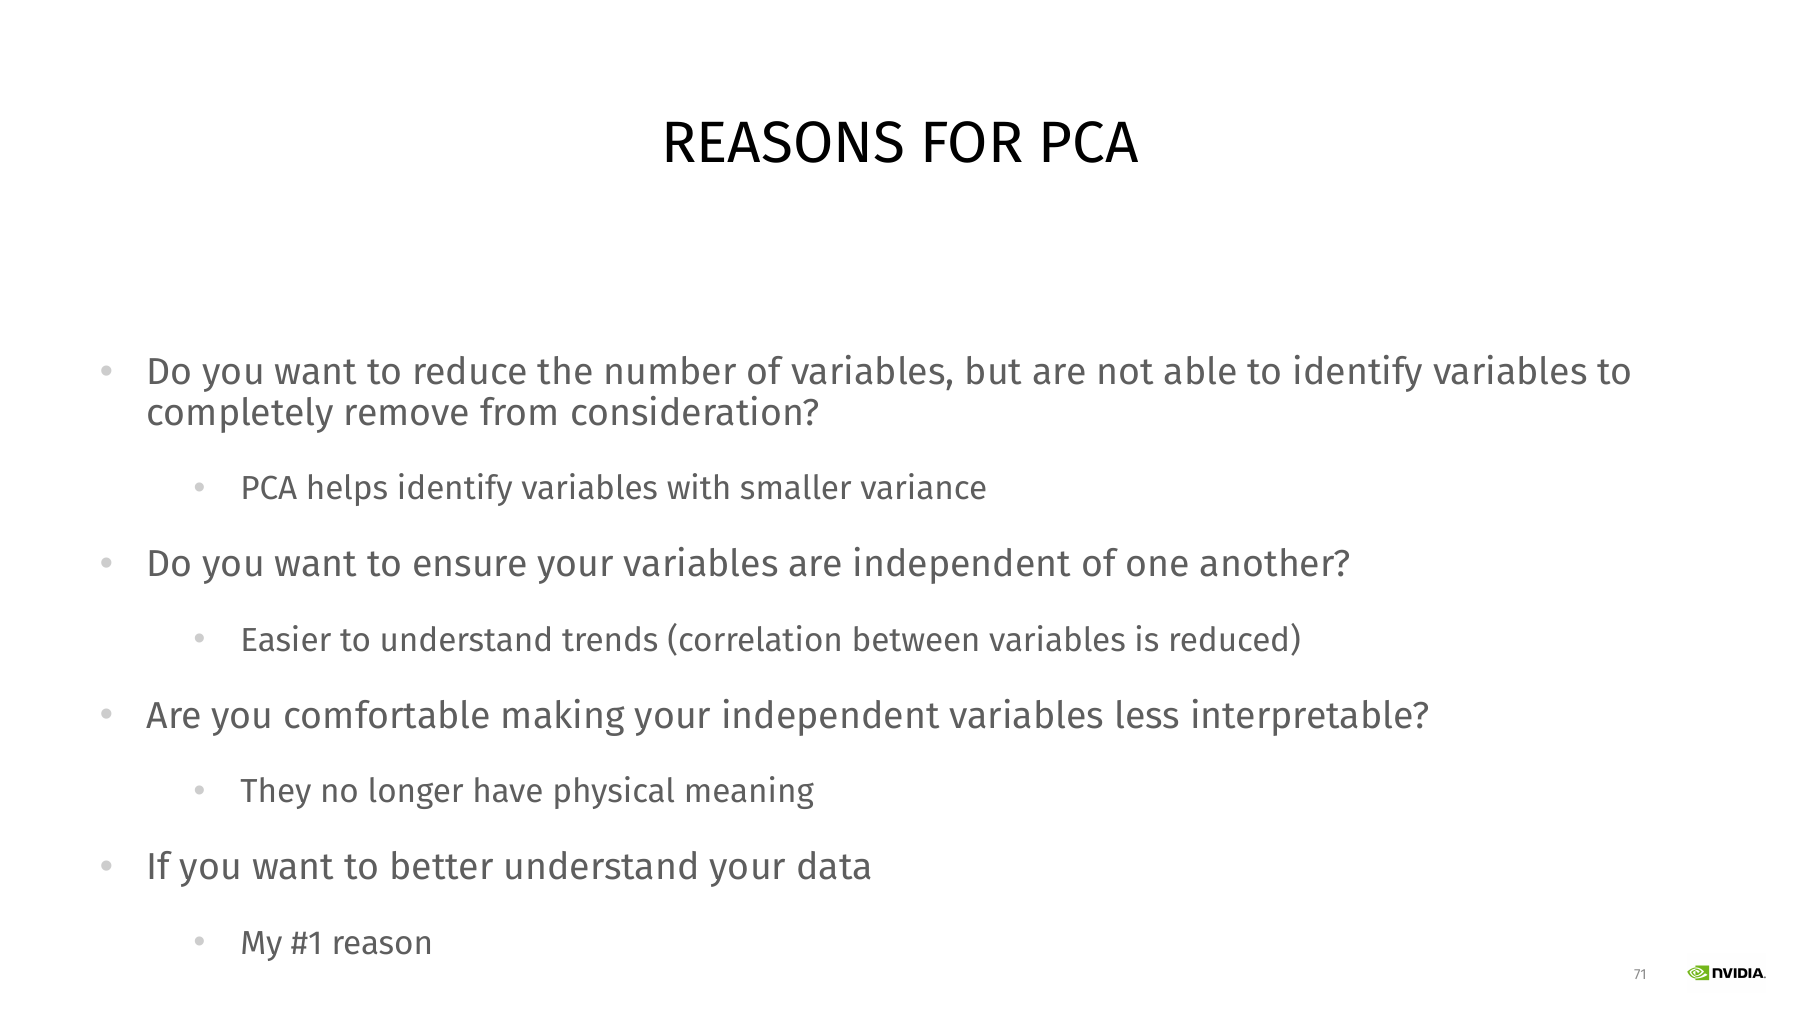

# Reasons for PCA

Do you want to reduce the number of variables, but are not able to identify variables to completely remove from consideration?
PCA helps identify variables with smaller variance
Do you want to ensure your variables are independent of one another?
Easier to understand trends (correlation between variables is reduced)
Are you comfortable making your independent variables less interpretable?
They no longer have physical meaning
If you want to better understand your data
My #1 reason